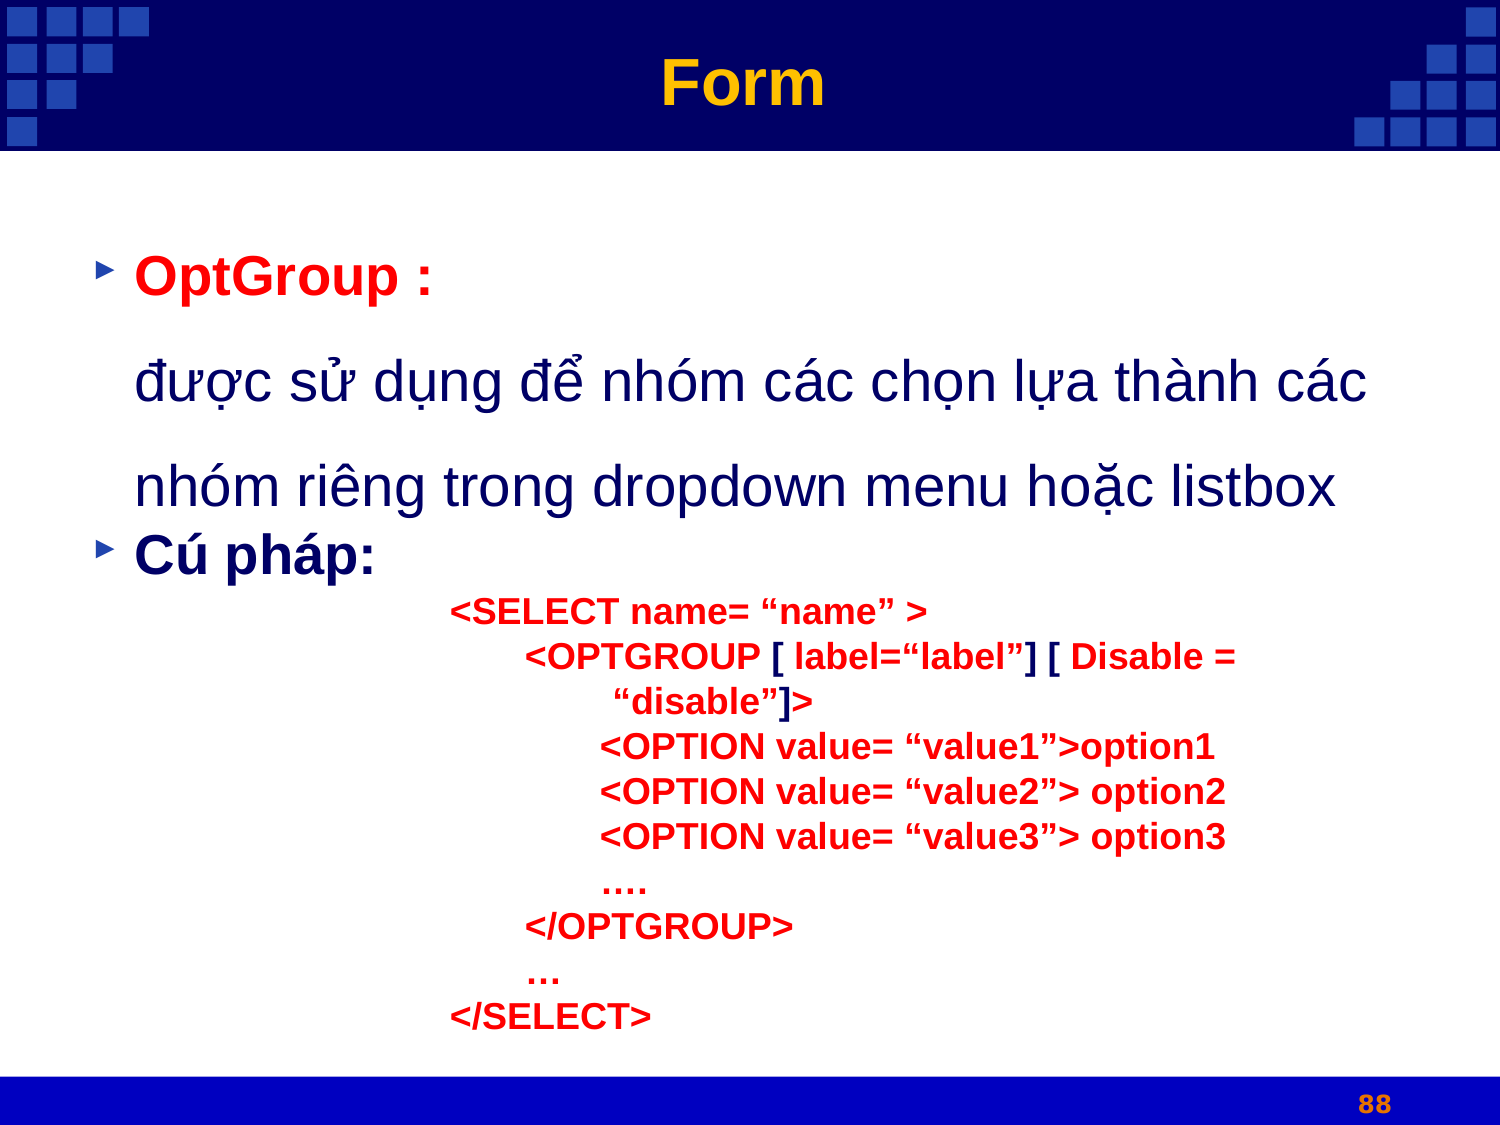

# Form
OptGroup :
được sử dụng để nhóm các chọn lựa thành các nhóm riêng trong dropdown menu hoặc listbox
Cú pháp:
<SELECT name= “name” >
<OPTGROUP [ label=“label”] [ Disable = “disable”]>
<OPTION value= “value1”>option1
<OPTION value= “value2”> option2
<OPTION value= “value3”> option3
….
</OPTGROUP>
…
</SELECT>

88